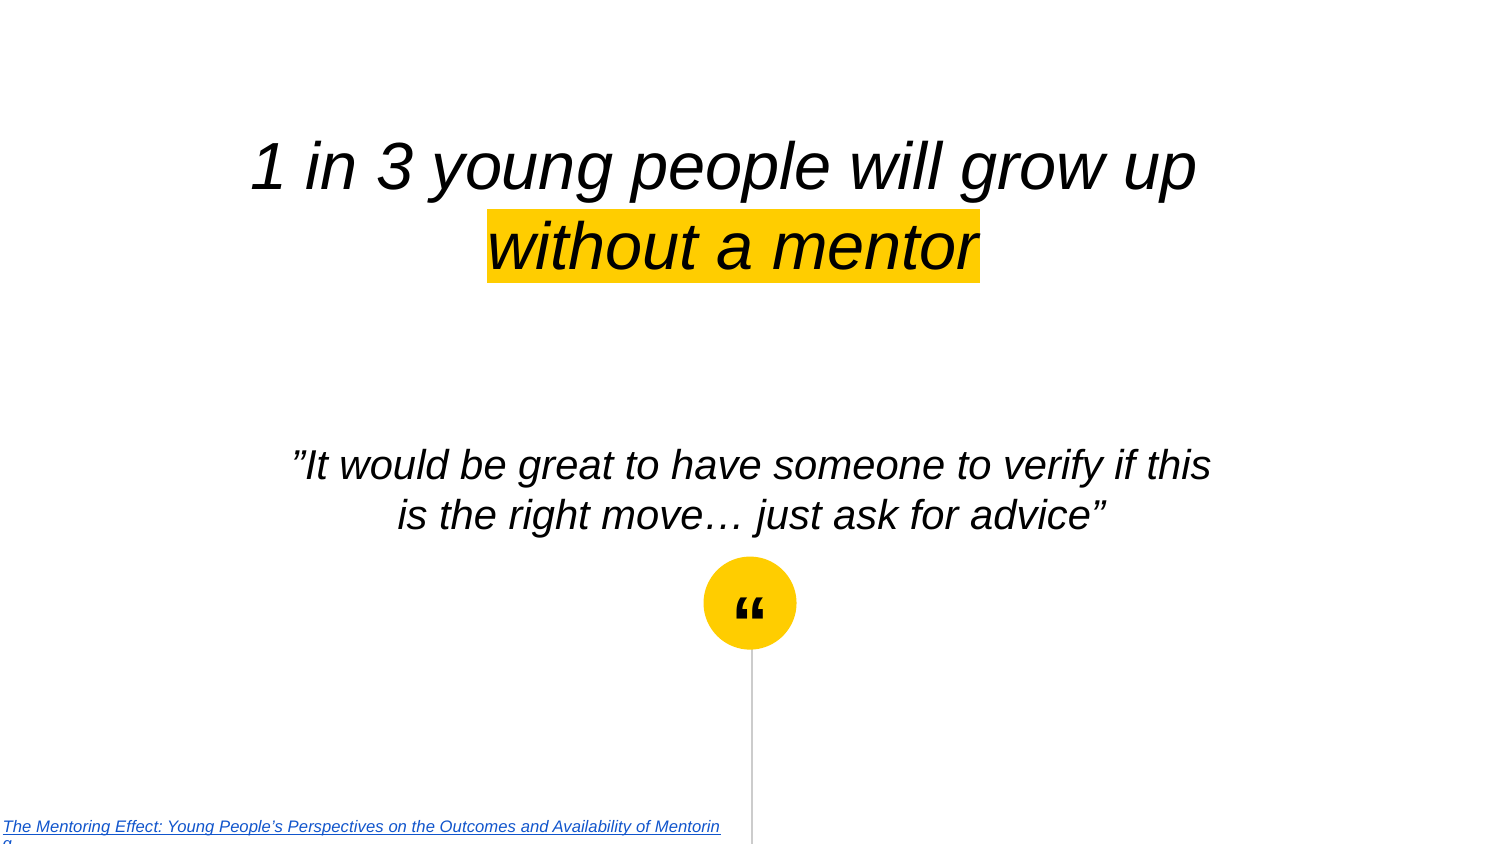

1 in 3 young people will grow up
 without a mentor
”It would be great to have someone to verify if this is the right move… just ask for advice”
The Mentoring Effect: Young People’s Perspectives on the Outcomes and Availability of Mentoring